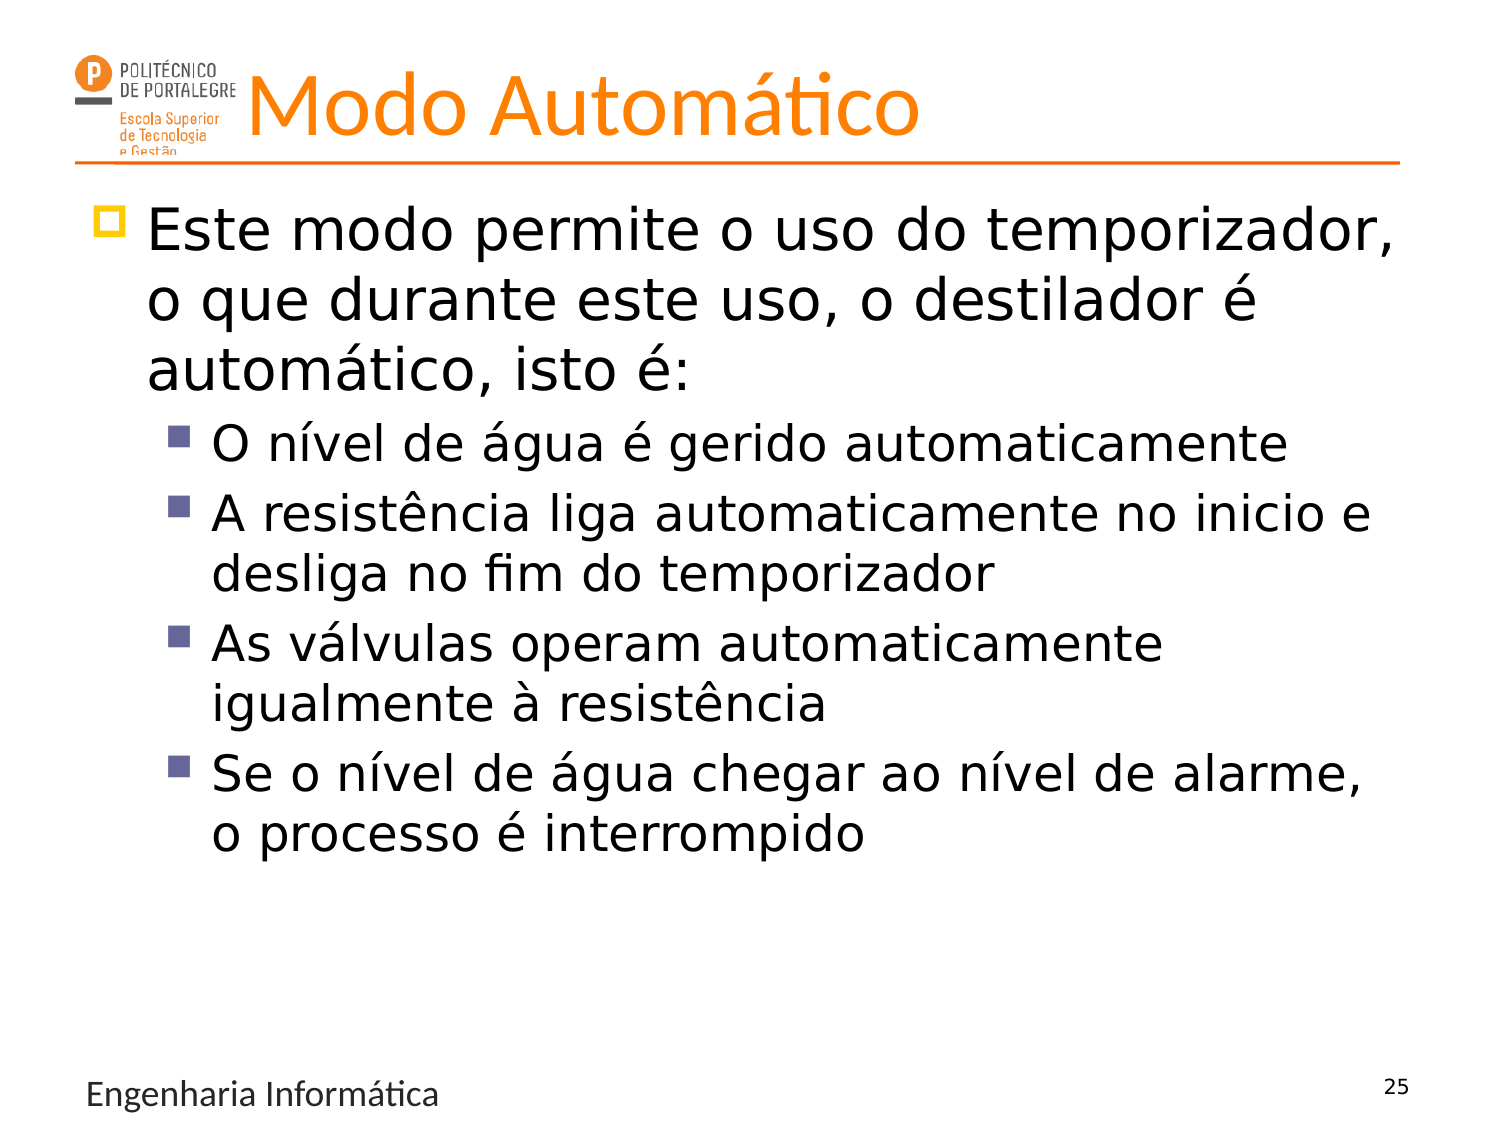

# Modo Automático
Este modo permite o uso do temporizador, o que durante este uso, o destilador é automático, isto é:
O nível de água é gerido automaticamente
A resistência liga automaticamente no inicio e desliga no fim do temporizador
As válvulas operam automaticamente igualmente à resistência
Se o nível de água chegar ao nível de alarme, o processo é interrompido
25